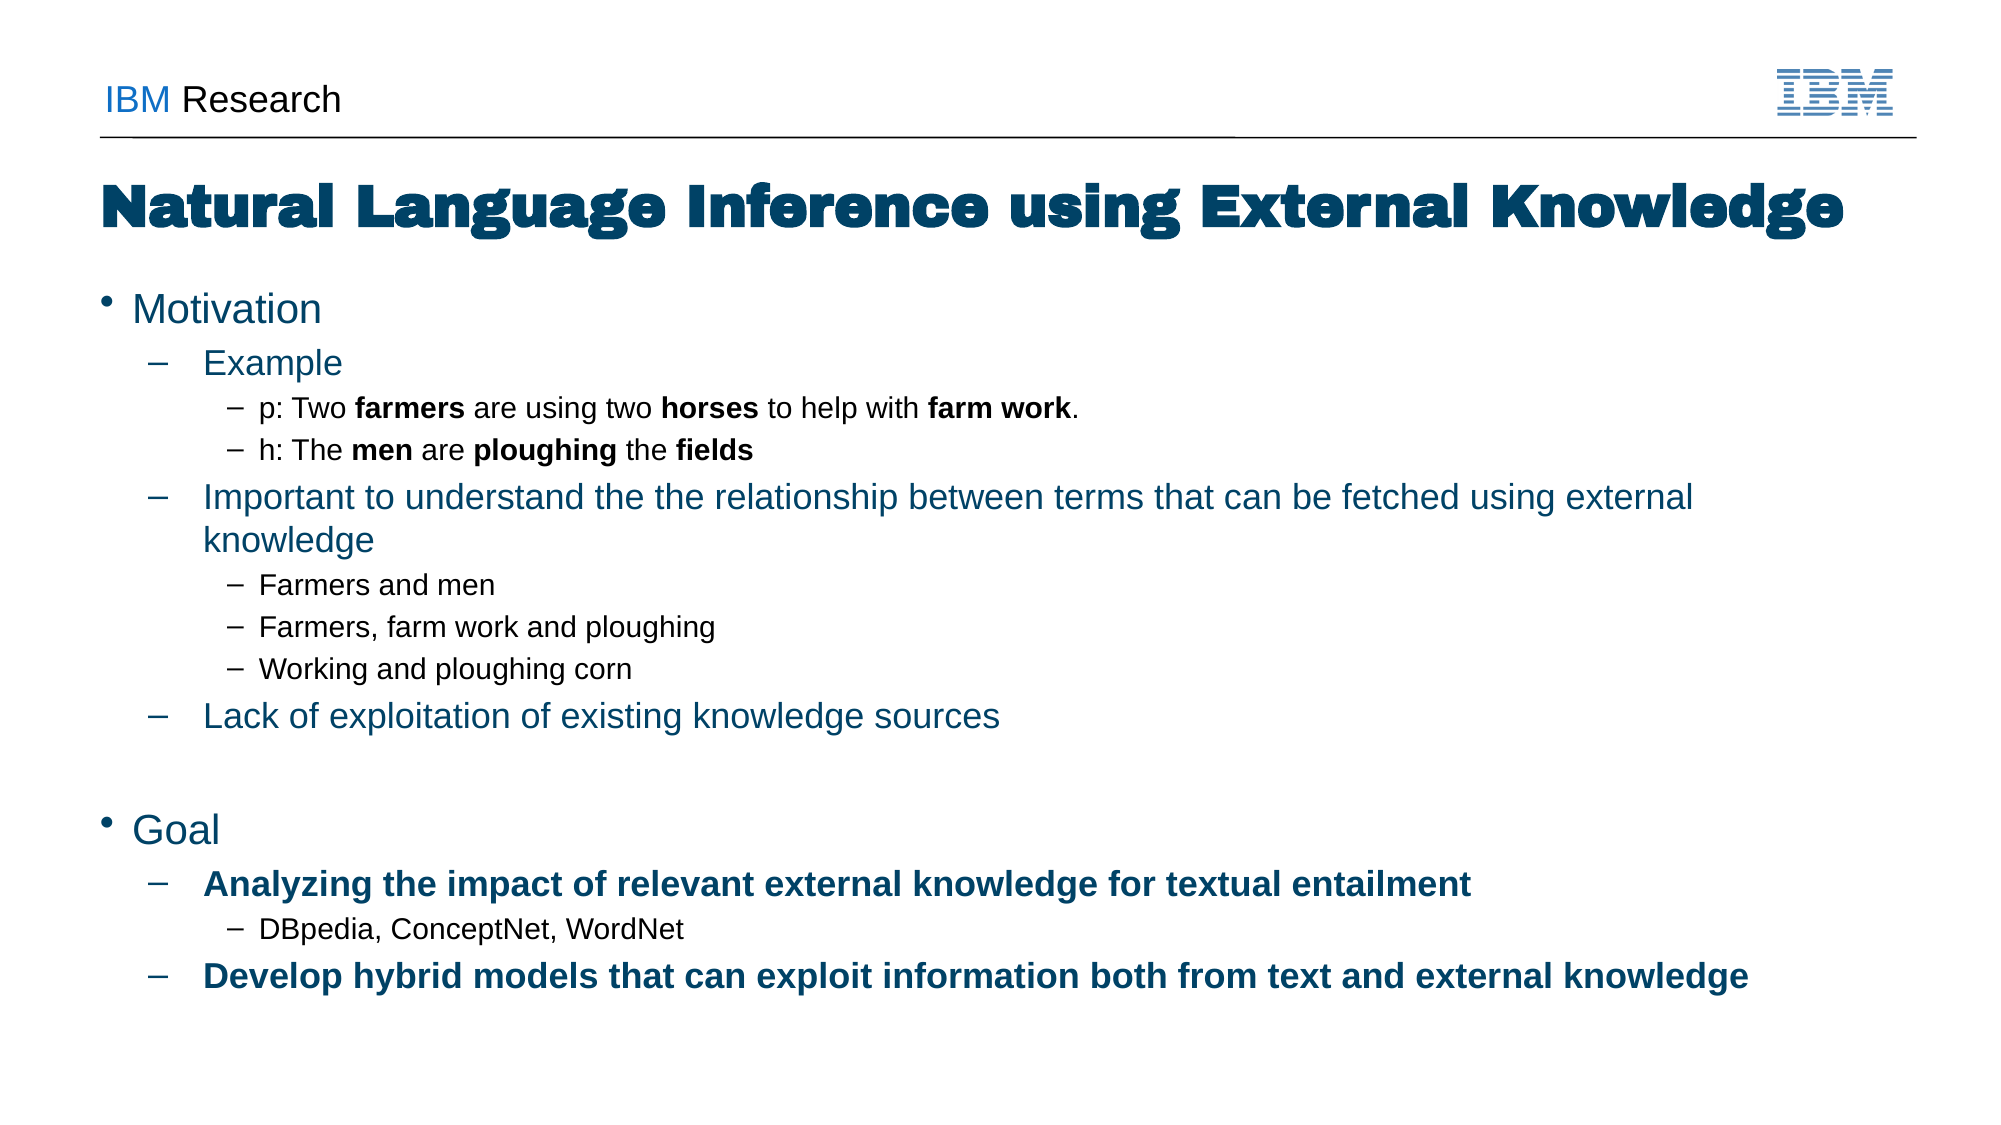

# Natural Language Inference using External Knowledge
Motivation
Example
p: Two farmers are using two horses to help with farm work.
h: The men are ploughing the fields
Important to understand the the relationship between terms that can be fetched using external knowledge
Farmers and men
Farmers, farm work and ploughing
Working and ploughing corn
Lack of exploitation of existing knowledge sources

Goal
Analyzing the impact of relevant external knowledge for textual entailment
DBpedia, ConceptNet, WordNet
Develop hybrid models that can exploit information both from text and external knowledge